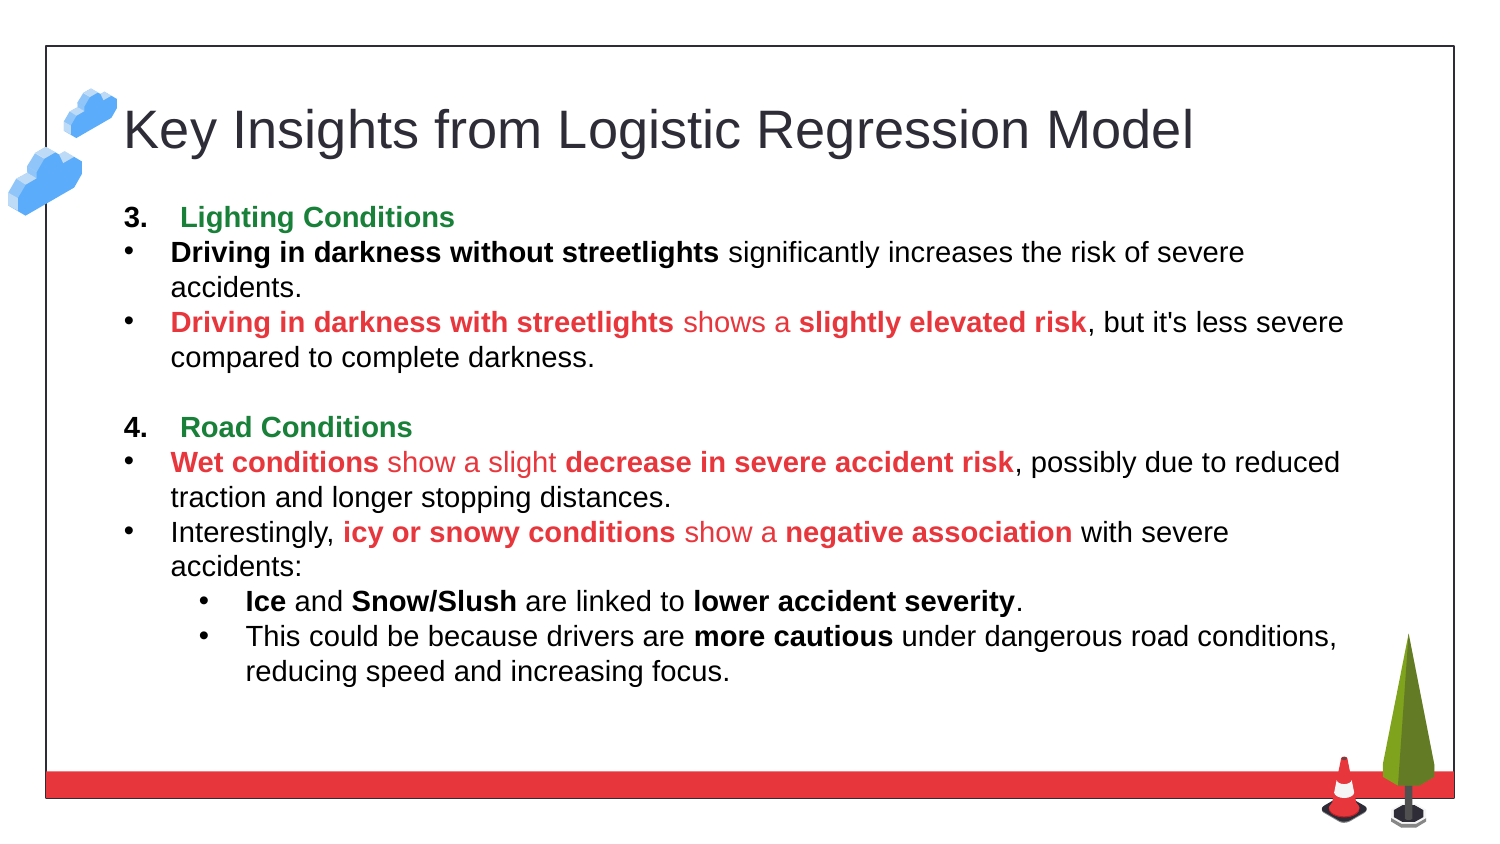

Key Insights from Logistic Regression Model
Lighting Conditions
Driving in darkness without streetlights significantly increases the risk of severe accidents.
Driving in darkness with streetlights shows a slightly elevated risk, but it's less severe compared to complete darkness.

Road Conditions
Wet conditions show a slight decrease in severe accident risk, possibly due to reduced traction and longer stopping distances.
Interestingly, icy or snowy conditions show a negative association with severe accidents:
Ice and Snow/Slush are linked to lower accident severity.
This could be because drivers are more cautious under dangerous road conditions, reducing speed and increasing focus.